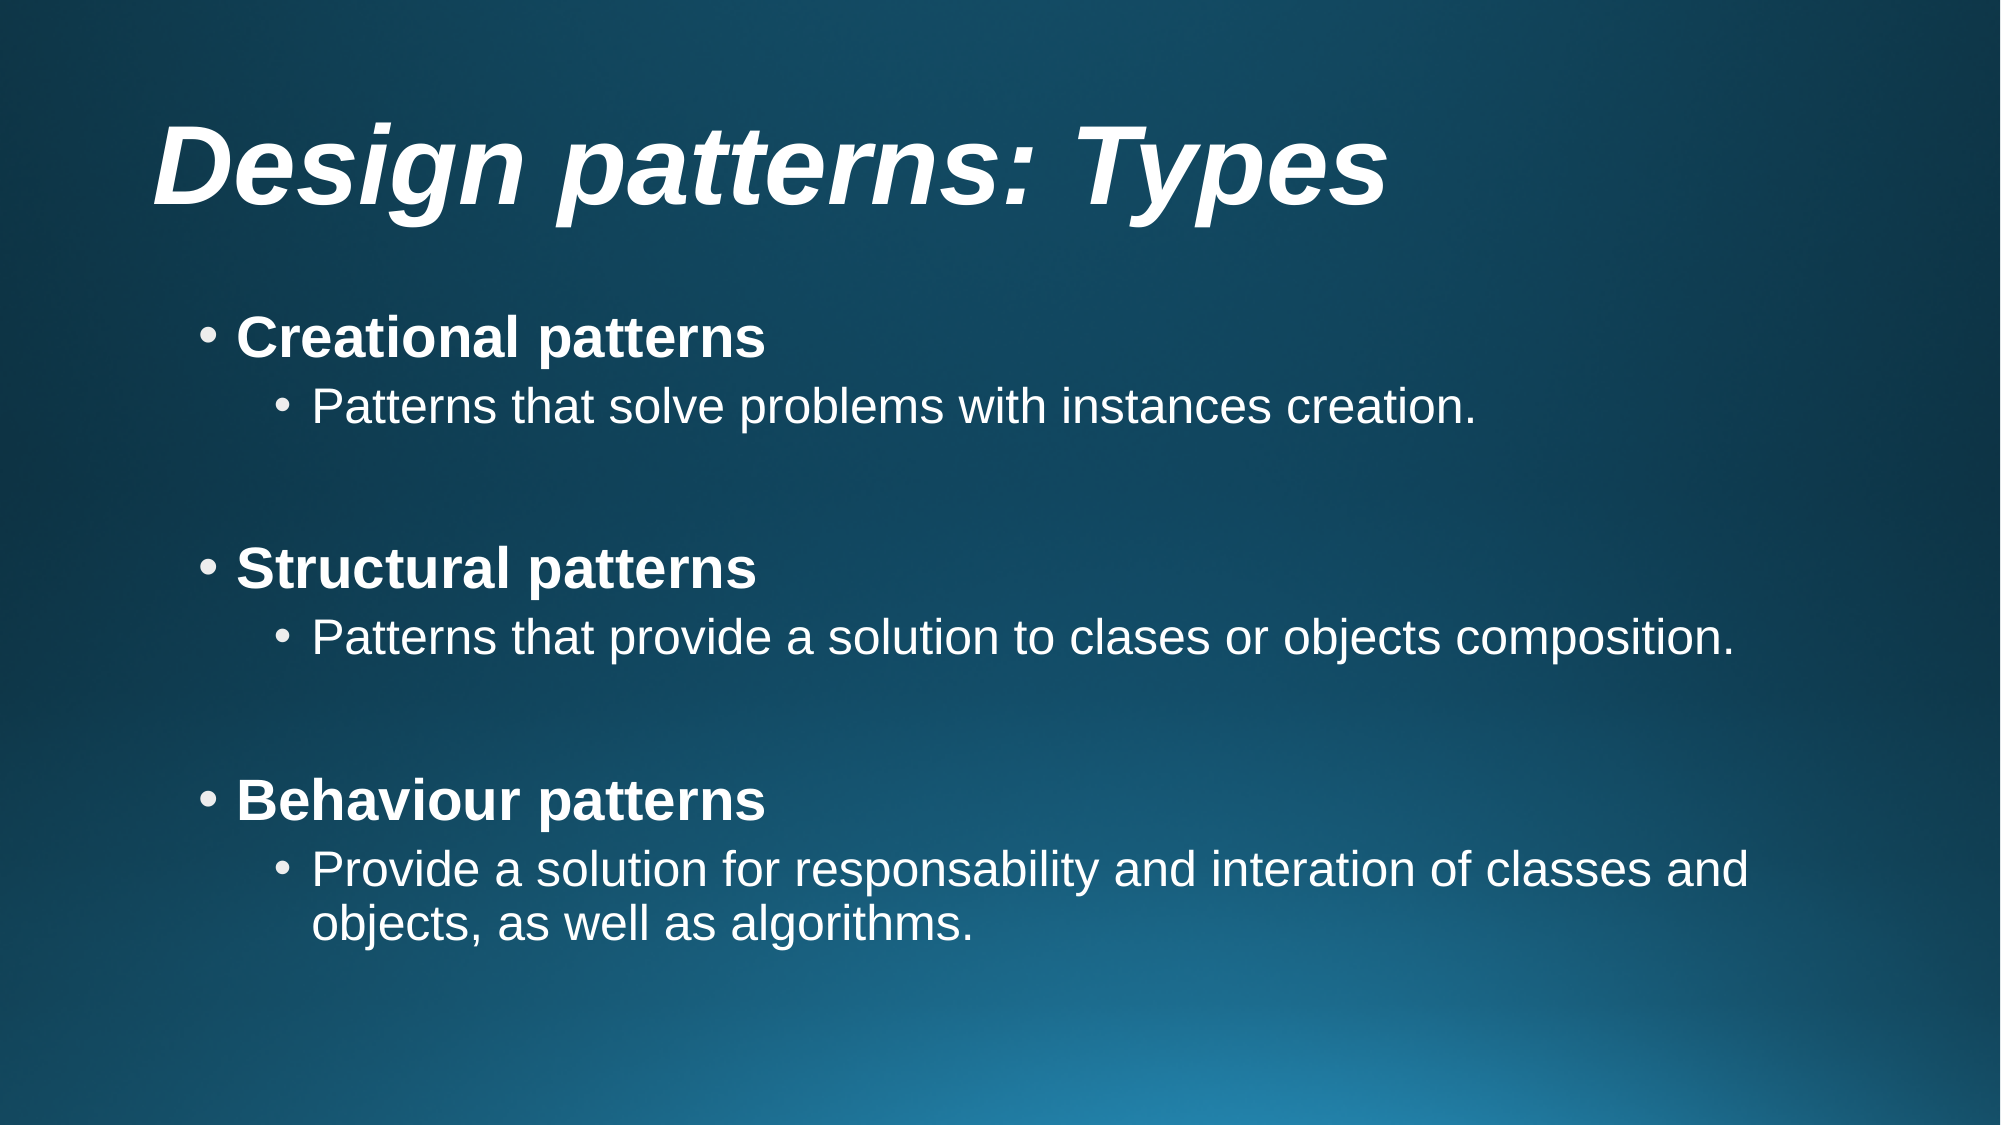

# Design patterns: Types
Creational patterns
Patterns that solve problems with instances creation.

Structural patterns
Patterns that provide a solution to clases or objects composition.

Behaviour patterns
Provide a solution for responsability and interation of classes and objects, as well as algorithms.